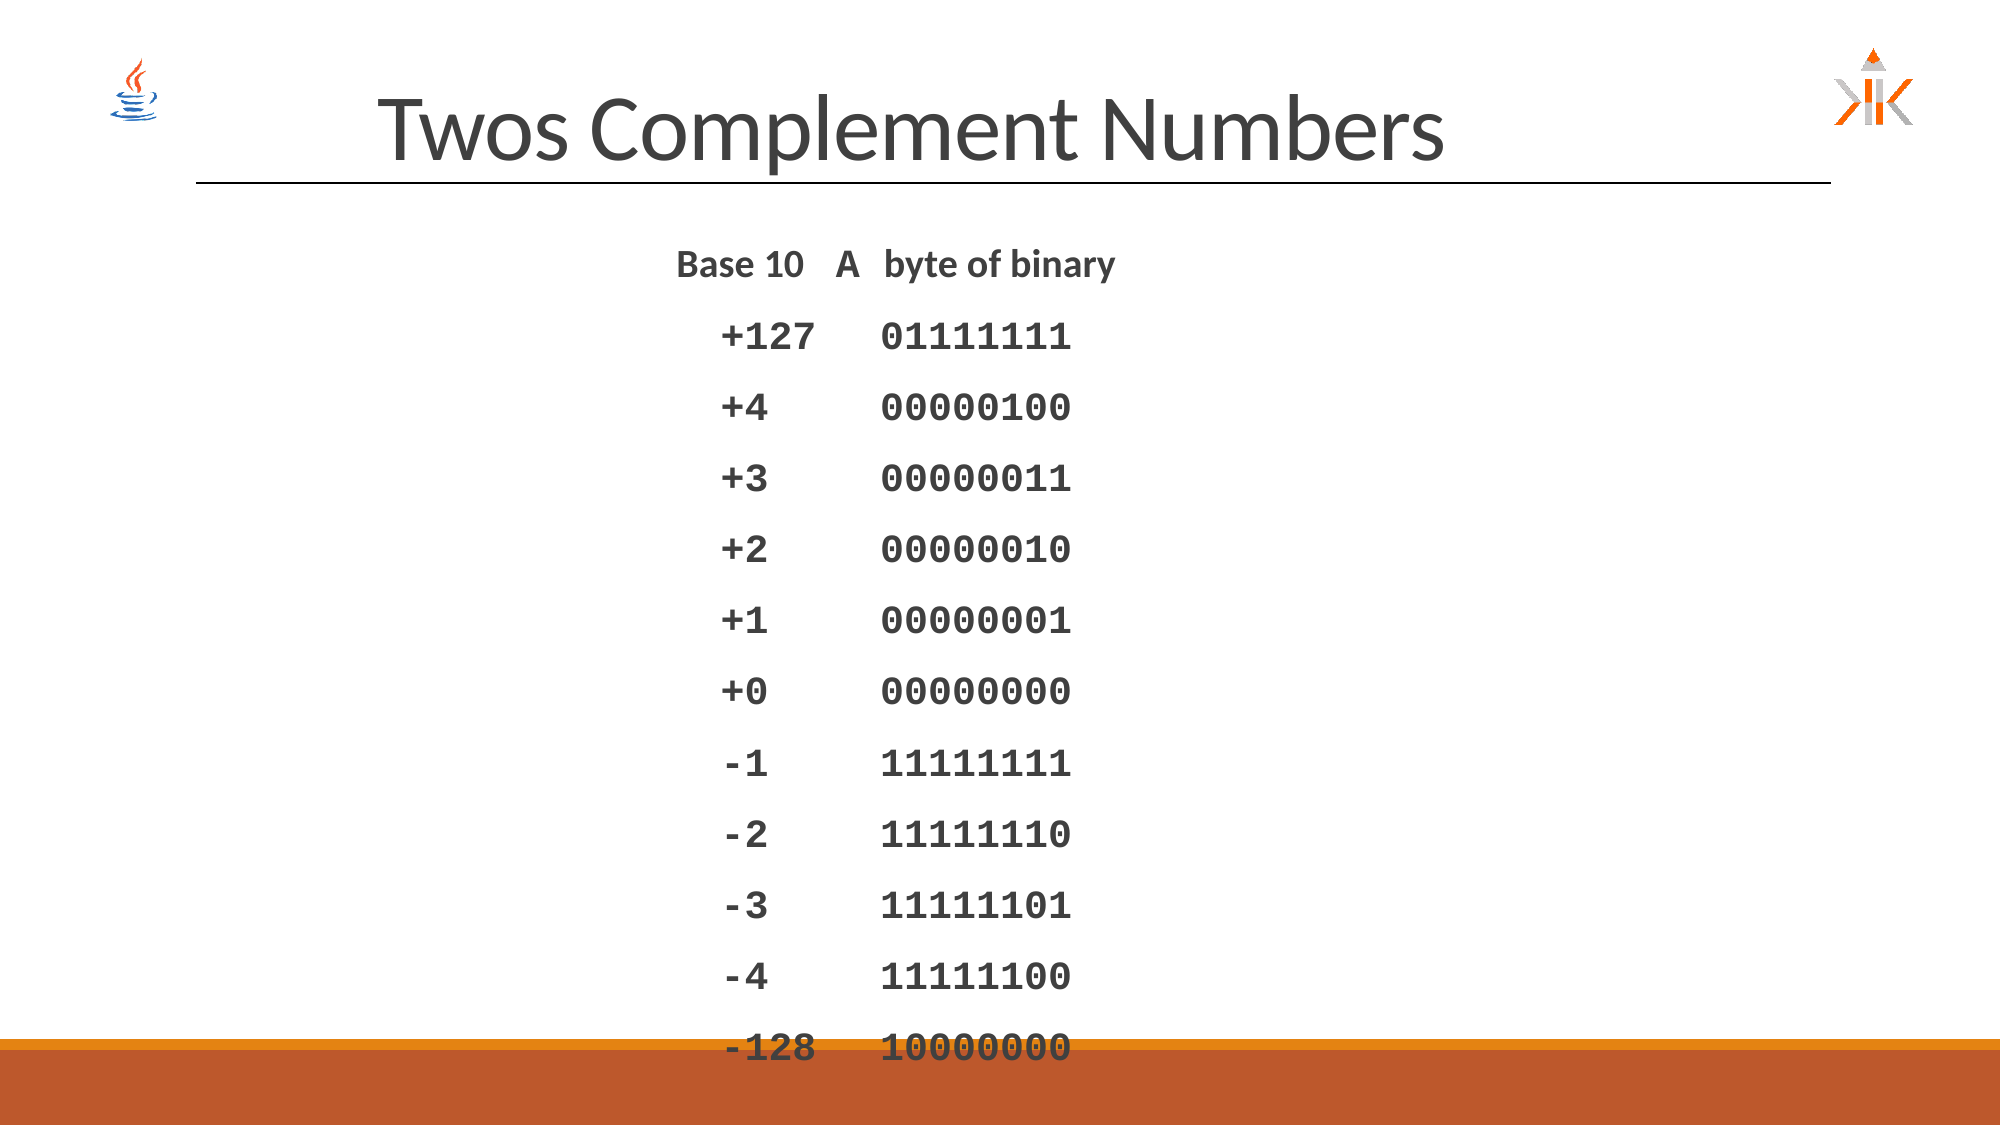

# Twos Complement Numbers
Base 10			A byte of binary
+127			01111111
+4			00000100
+3			00000011
+2			00000010
+1			00000001
+0			00000000
-1			11111111
-2			11111110
-3			11111101
-4			11111100
-128			10000000